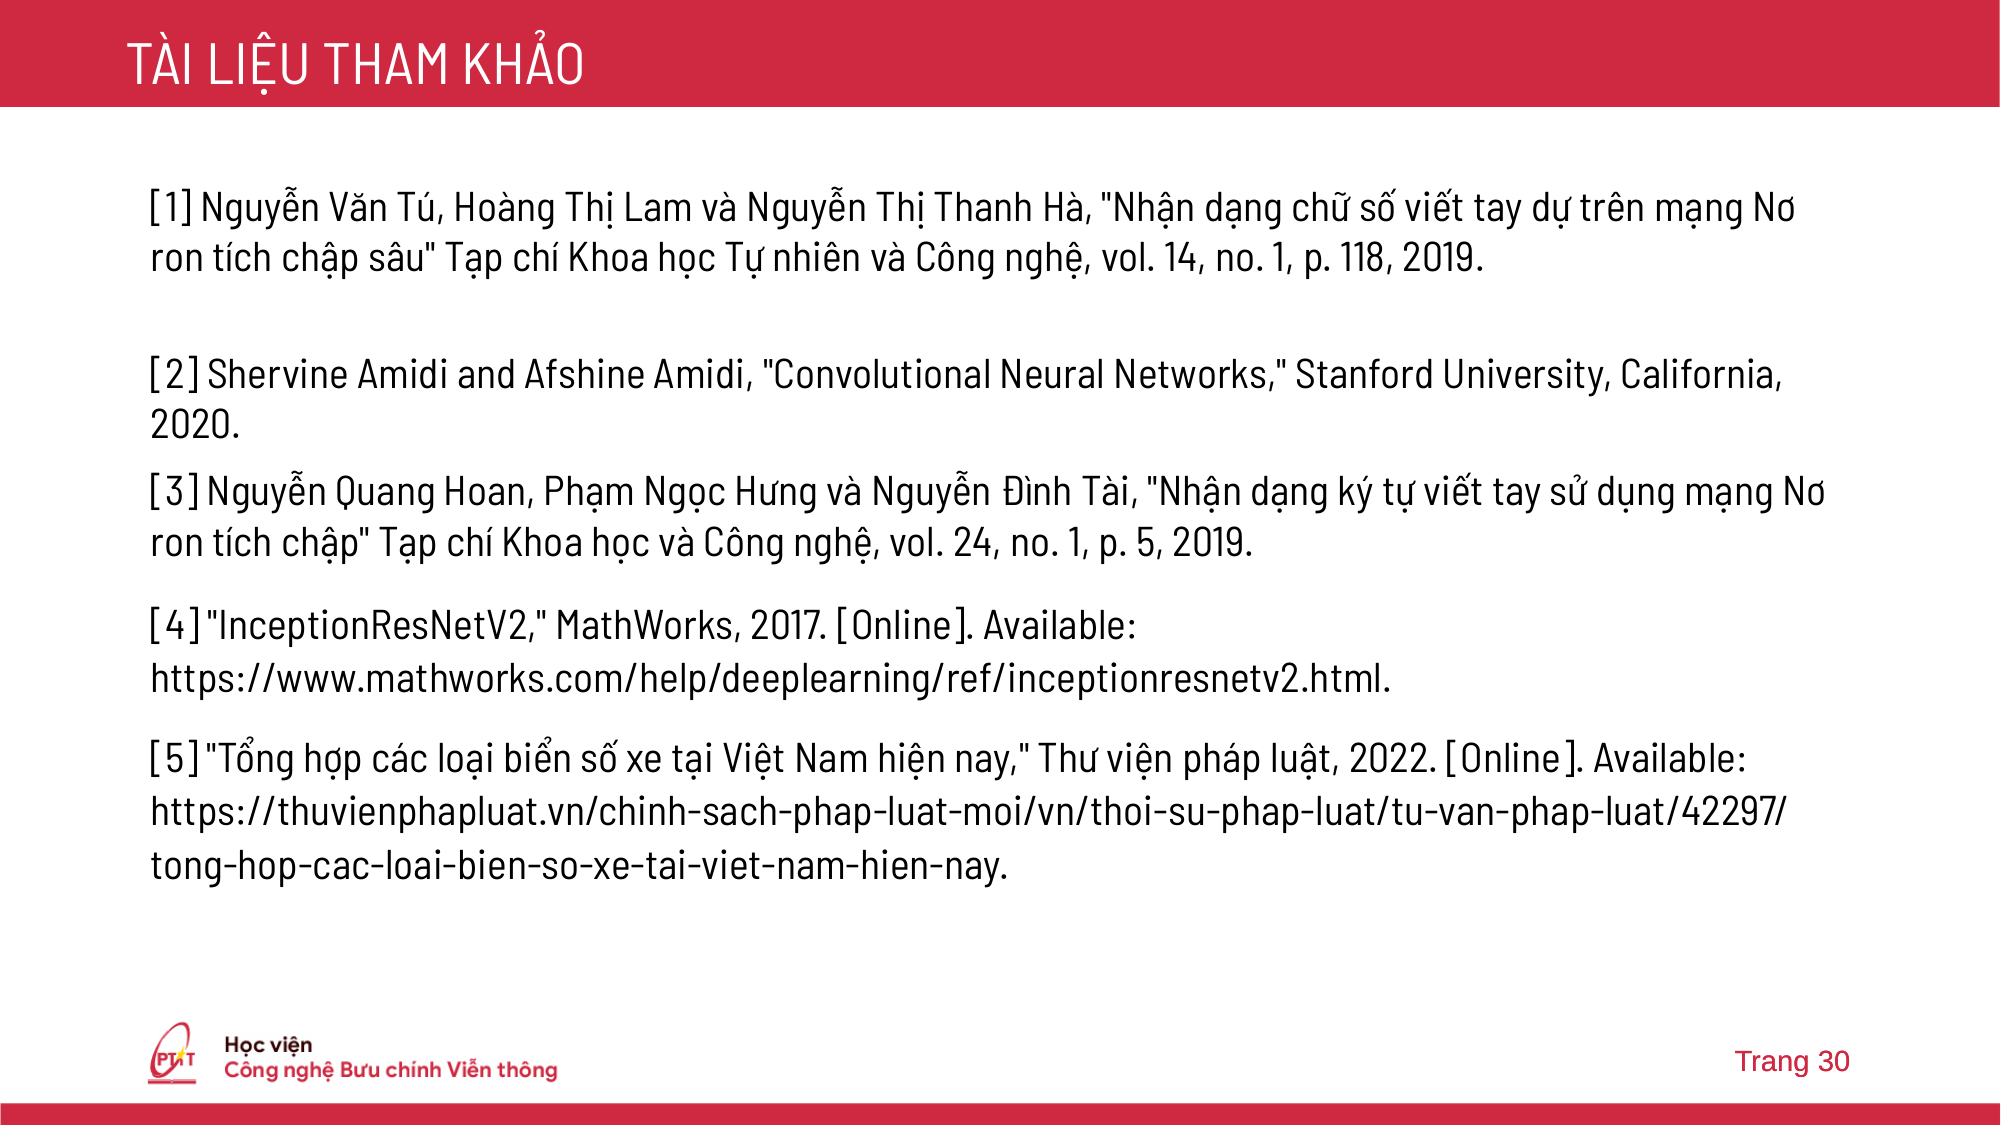

TÀI LIỆU THAM KHẢO
[1] Nguyễn Văn Tú, Hoàng Thị Lam và Nguyễn Thị Thanh Hà, "Nhận dạng chữ số viết tay dự trên mạng Nơ ron tích chập sâu" Tạp chí Khoa học Tự nhiên và Công nghệ, vol. 14, no. 1, p. 118, 2019.

[2] Shervine Amidi and Afshine Amidi, "Convolutional Neural Networks," Stanford University, California, 2020.

[3] Nguyễn Quang Hoan, Phạm Ngọc Hưng và Nguyễn Đình Tài, "Nhận dạng ký tự viết tay sử dụng mạng Nơ ron tích chập" Tạp chí Khoa học và Công nghệ, vol. 24, no. 1, p. 5, 2019.

[4] "InceptionResNetV2," MathWorks, 2017. [Online]. Available: https://www.mathworks.com/help/deeplearning/ref/inceptionresnetv2.html.

[5] "Tổng hợp các loại biển số xe tại Việt Nam hiện nay," Thư viện pháp luật, 2022. [Online]. Available: https://thuvienphapluat.vn/chinh-sach-phap-luat-moi/vn/thoi-su-phap-luat/tu-van-phap-luat/42297/tong-hop-cac-loai-bien-so-xe-tai-viet-nam-hien-nay.